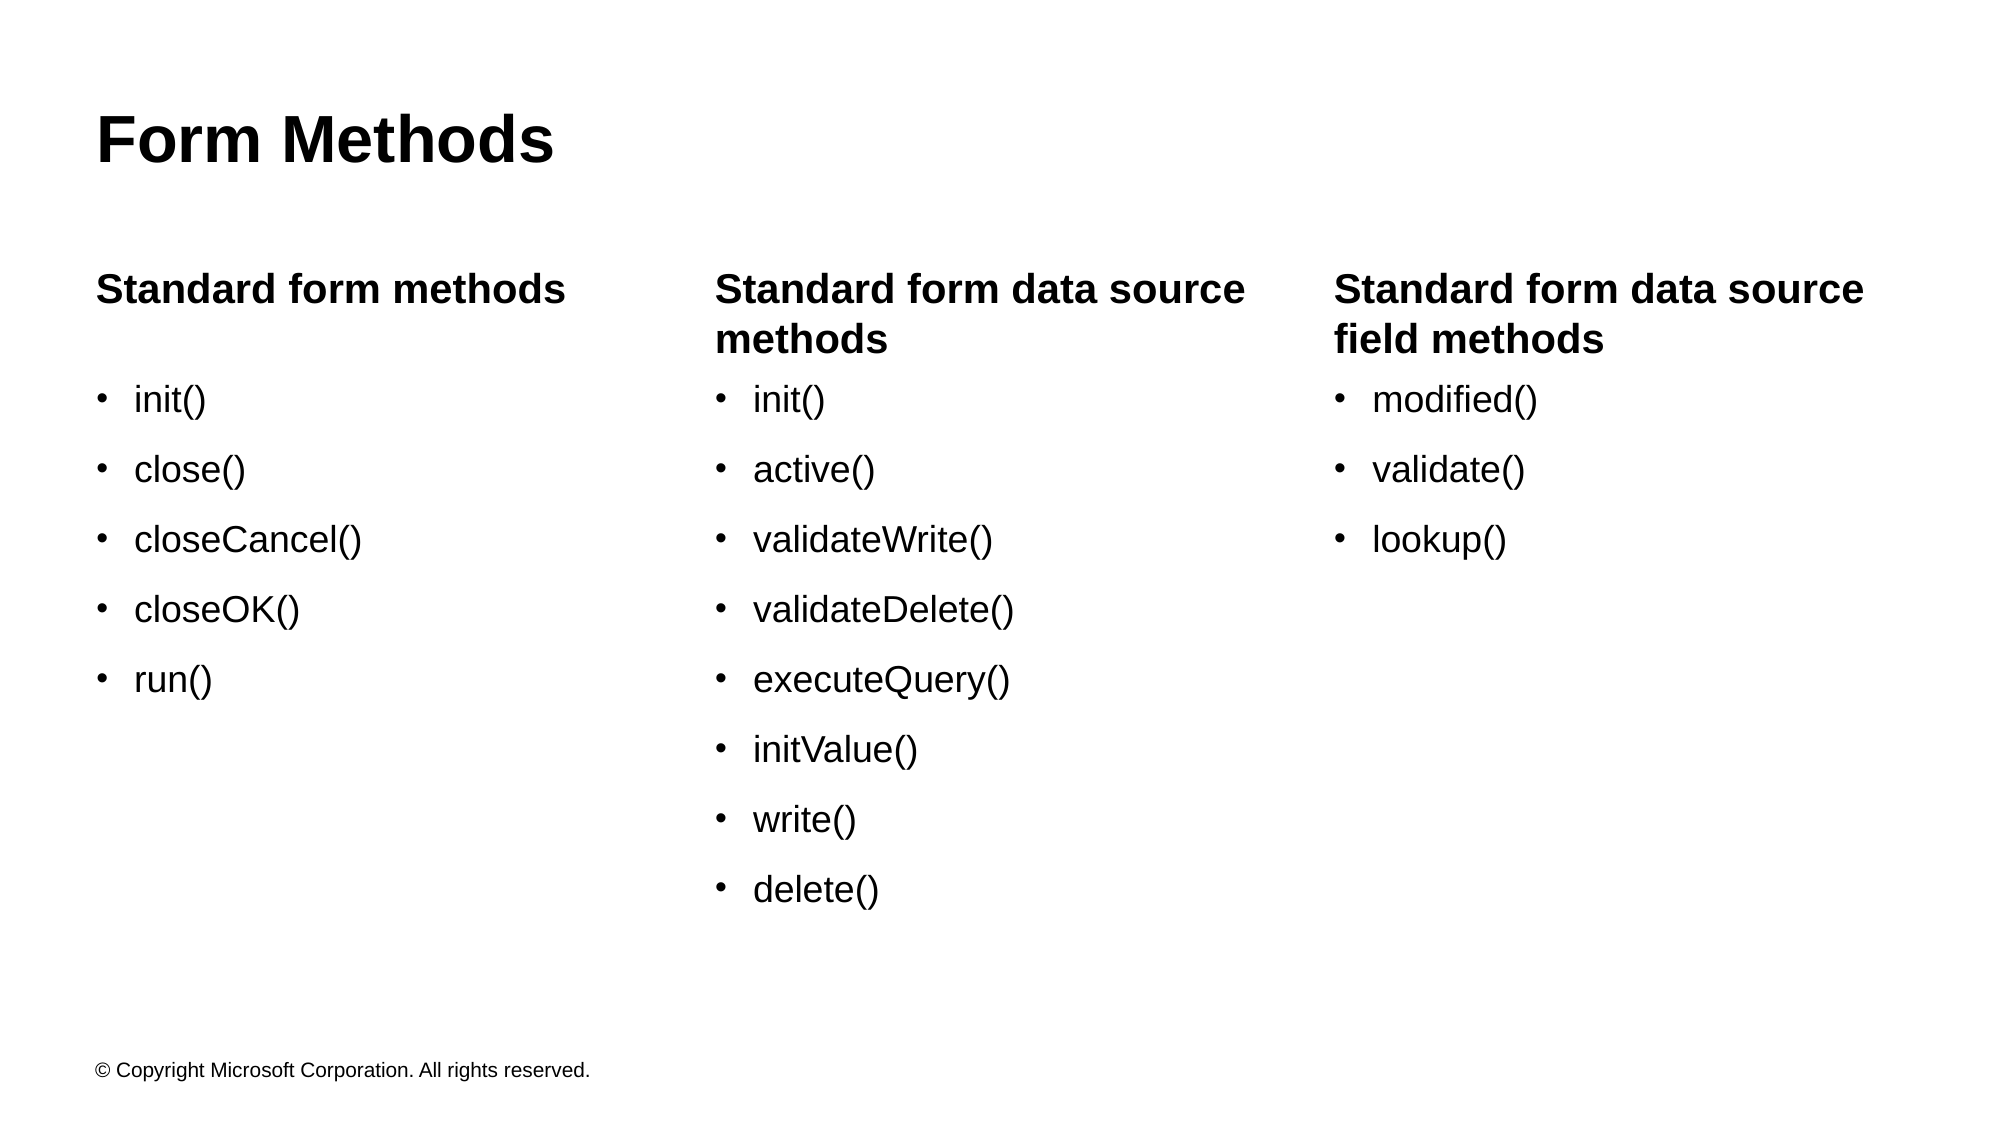

# Form Methods
Standard form methods
Standard form data source methods
Standard form data source field methods
init()
close()
closeCancel()
closeOK()
run()
init()
active()
validateWrite()
validateDelete()
executeQuery()
initValue()
write()
delete()
modified()
validate()
lookup()